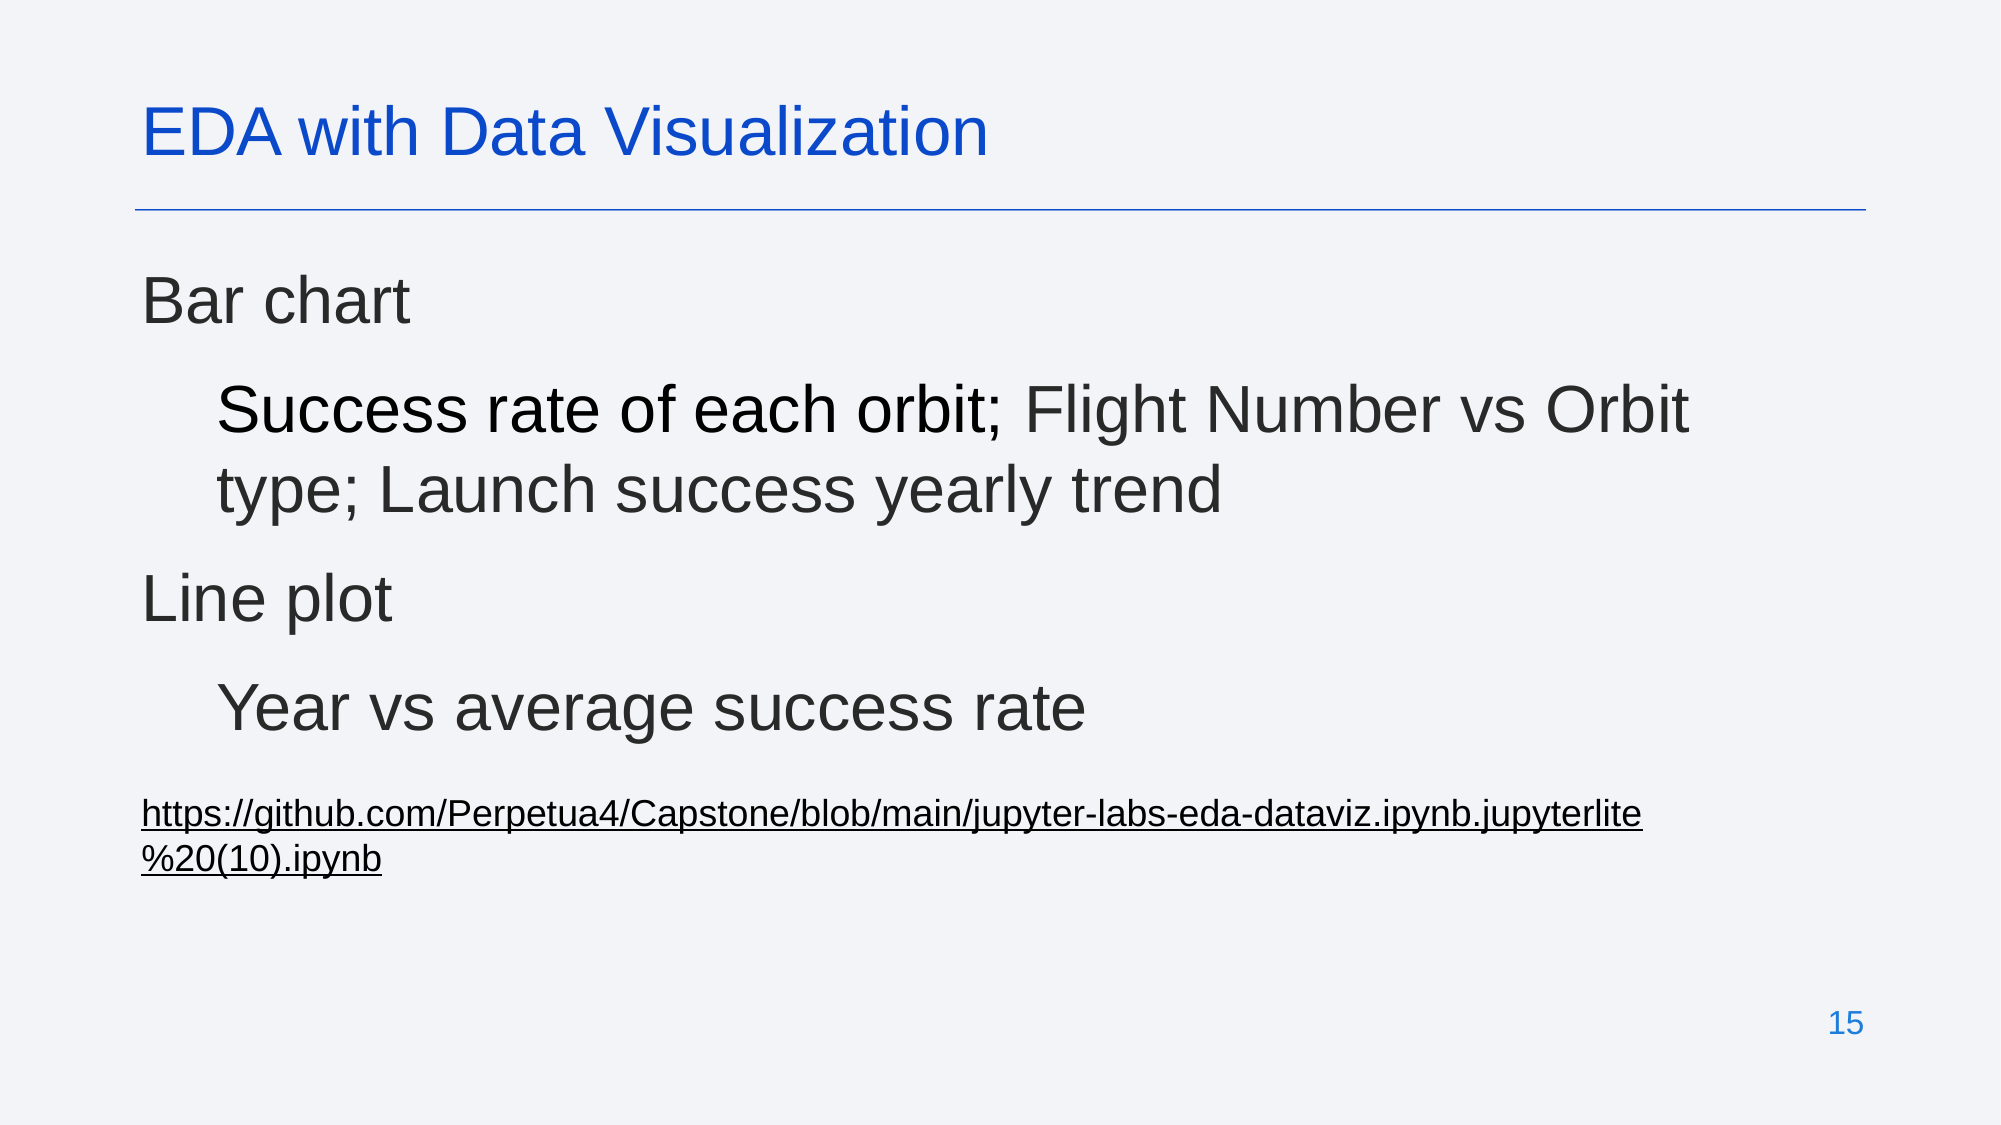

EDA with Data Visualization
Bar chart
Success rate of each orbit; Flight Number vs Orbit type; Launch success yearly trend
Line plot
Year vs average success rate

https://github.com/Perpetua4/Capstone/blob/main/jupyter-labs-eda-dataviz.ipynb.jupyterlite%20(10).ipynb
15